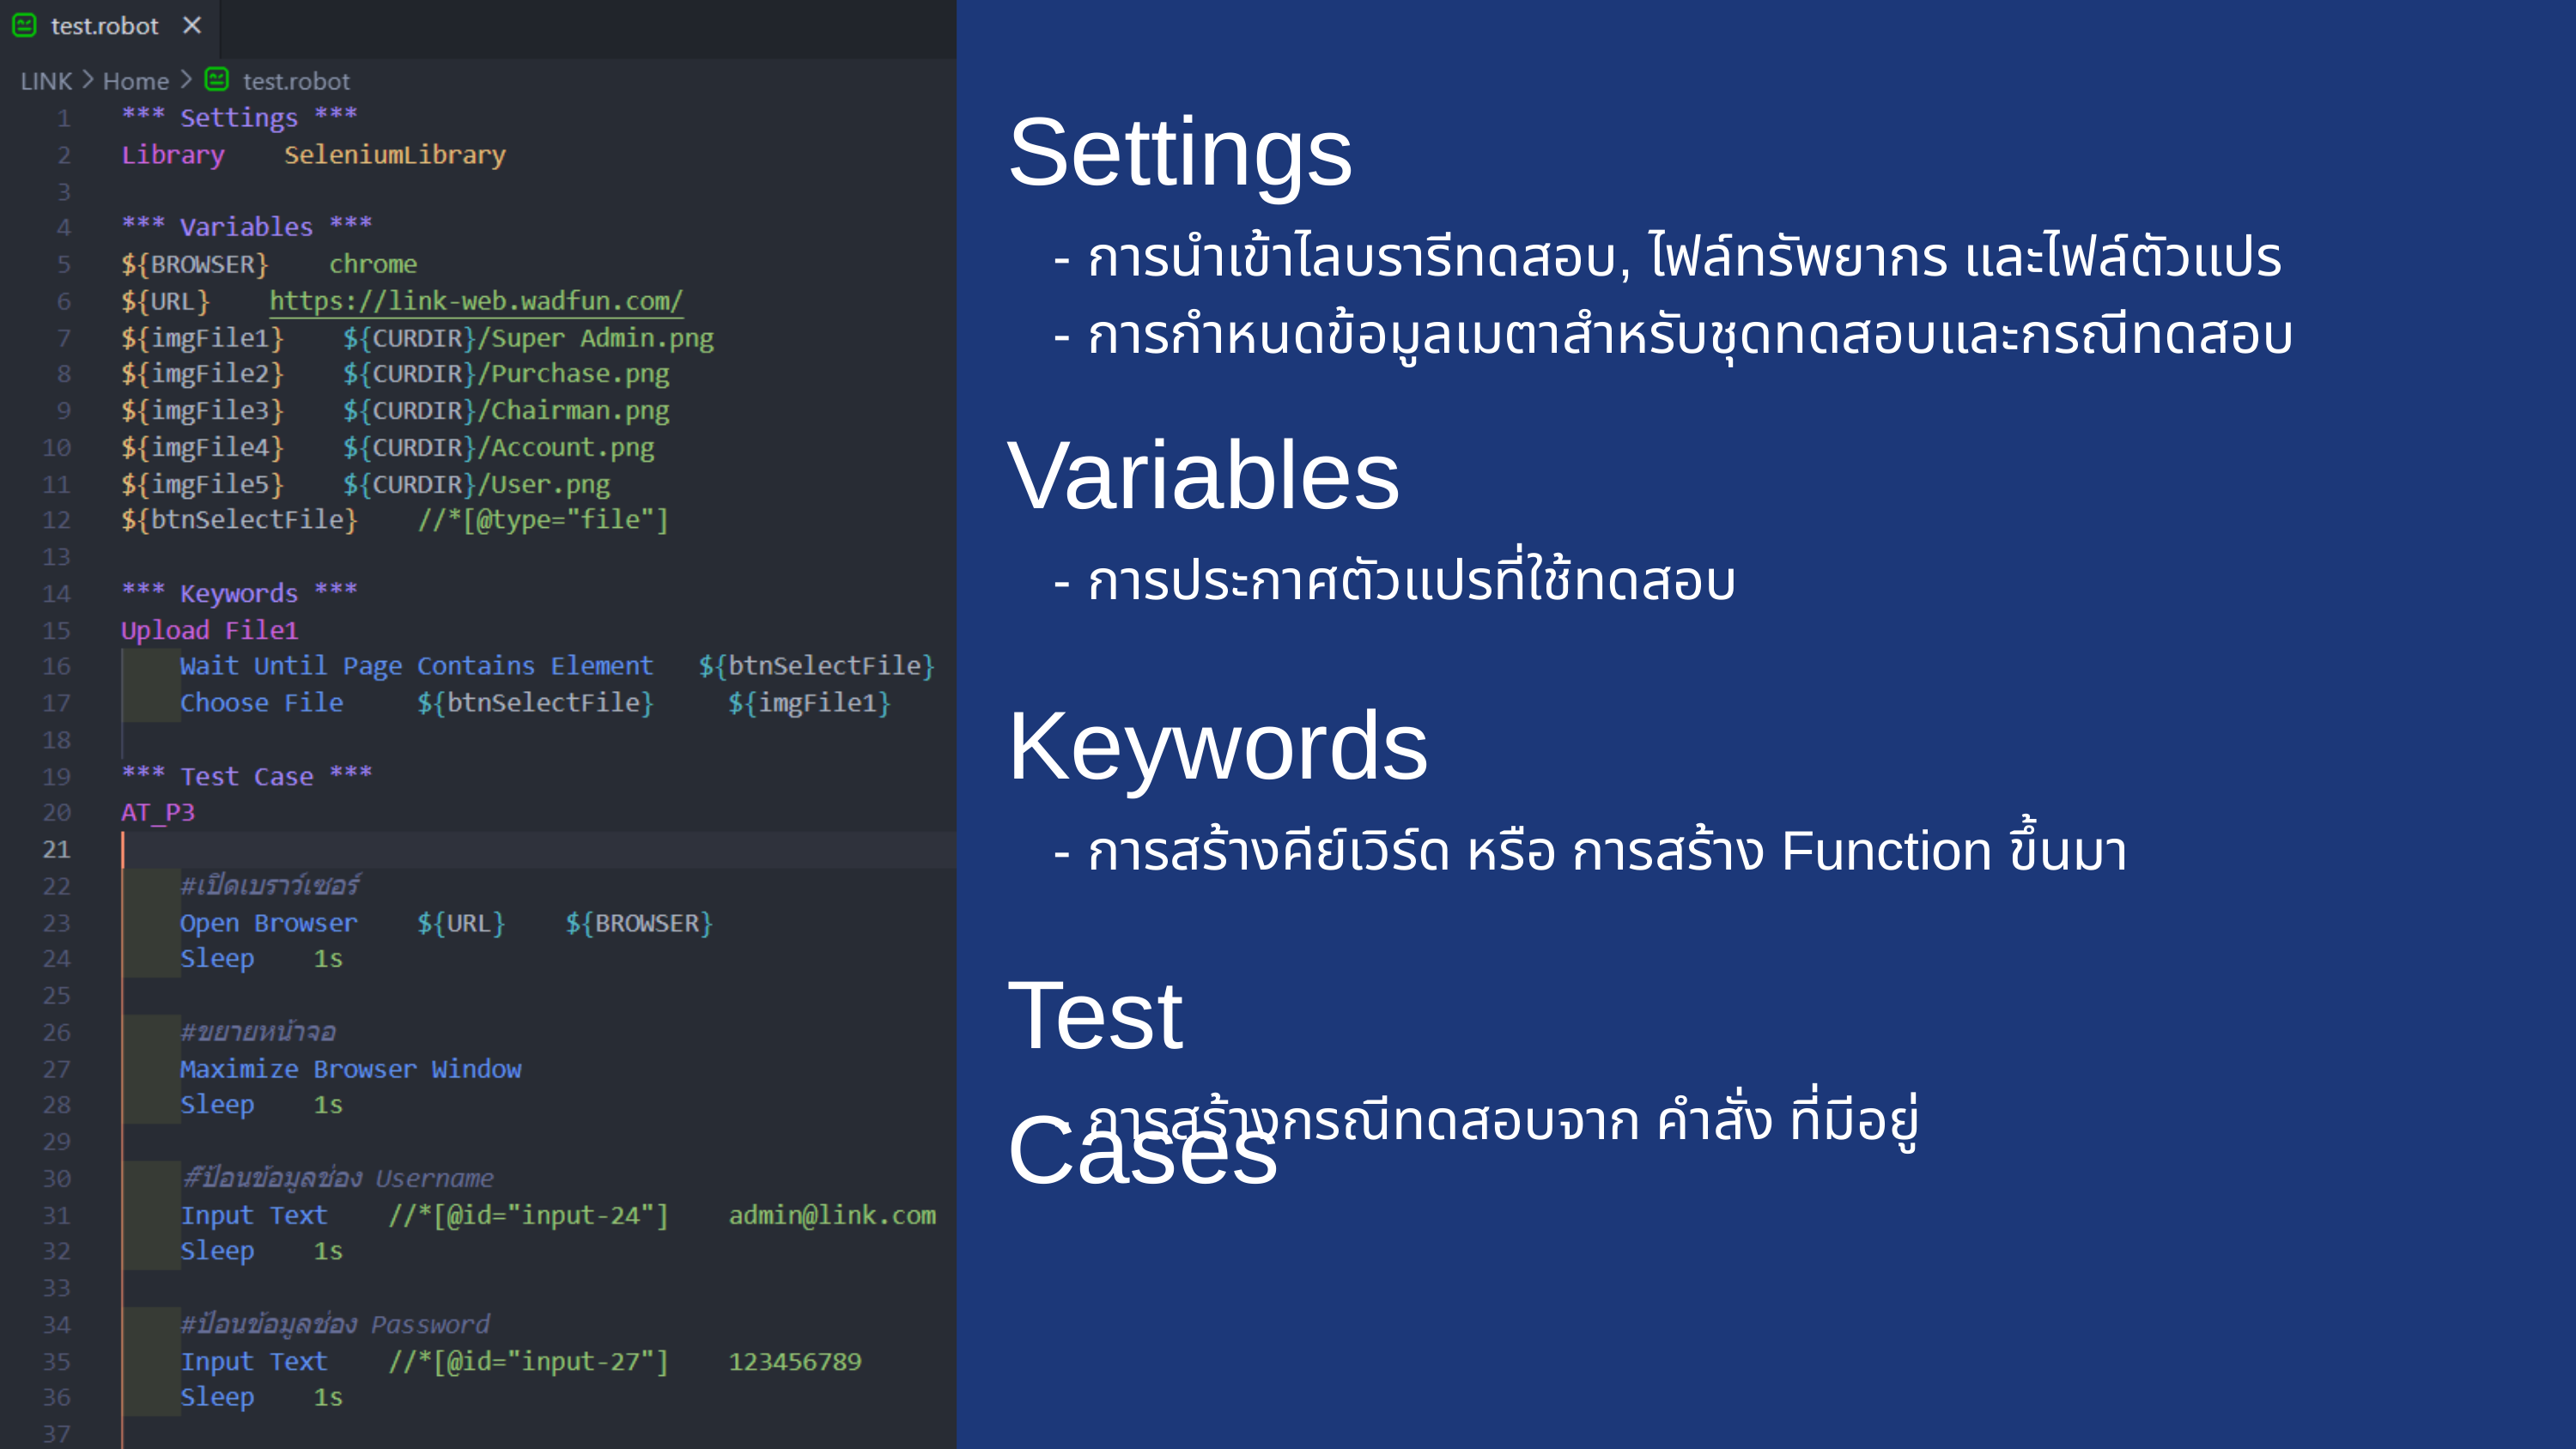

Settings
 - การนำเข้าไลบรารีทดสอบ, ไฟล์ทรัพยากร และไฟล์ตัวแปร
 - การกำหนดข้อมูลเมตาสำหรับชุดทดสอบและกรณีทดสอบ

Variables
 - การประกาศตัวแปรที่ใช้ทดสอบ
Keywords
 - การสร้างคีย์เวิร์ด หรือ การสร้าง Function ขึ้นมา
Test Cases
 - การสร้างกรณีทดสอบจาก คำสั่ง ที่มีอยู่